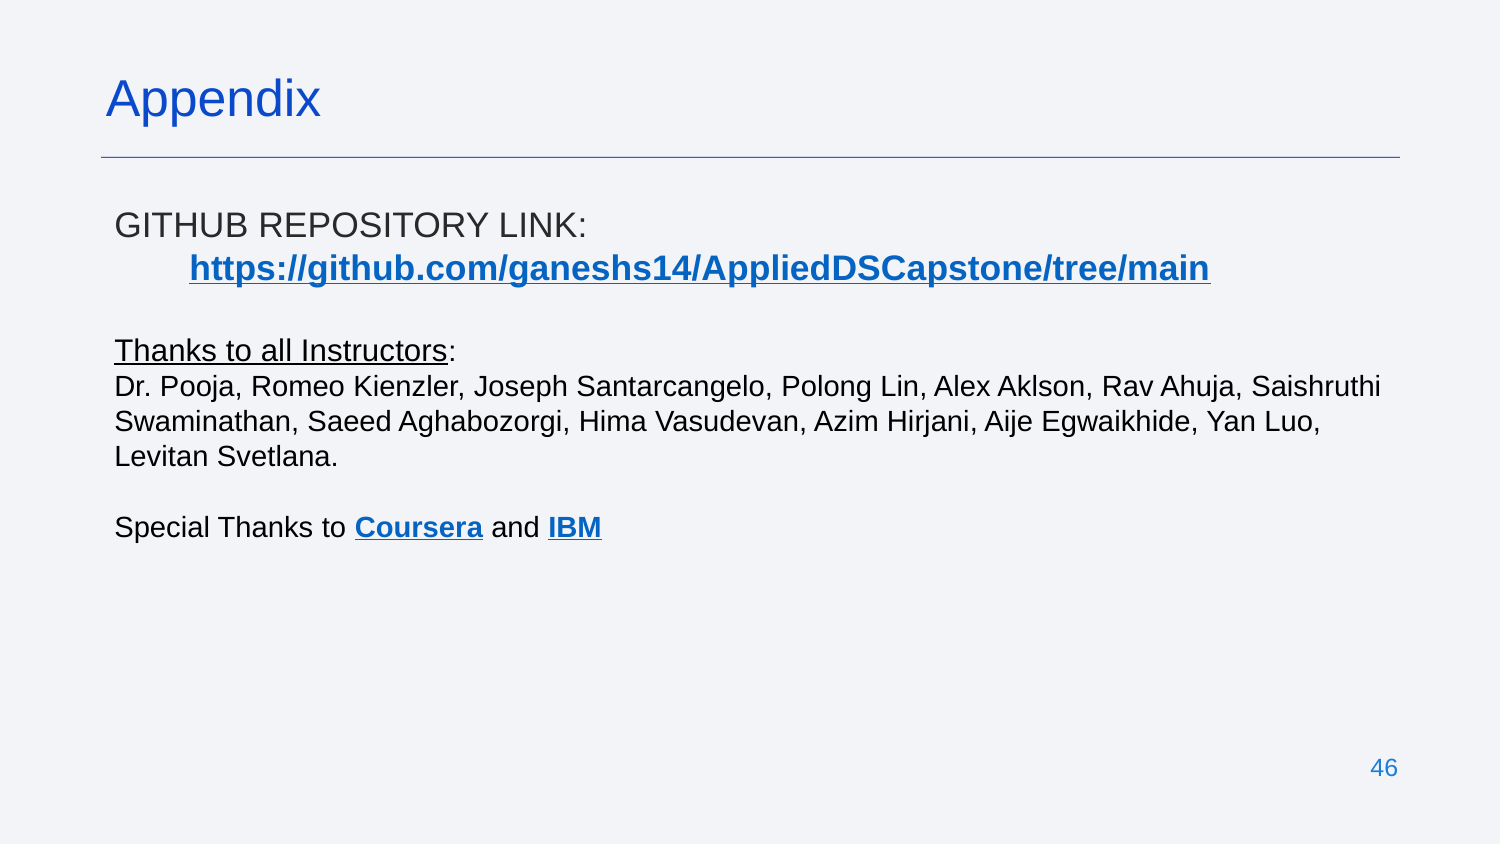

Appendix

GITHUB REPOSITORY LINK:
https://github.com/ganeshs14/AppliedDSCapstone/tree/main

Thanks to all Instructors:
Dr. Pooja, Romeo Kienzler, Joseph Santarcangelo, Polong Lin, Alex Aklson, Rav Ahuja, Saishruthi Swaminathan, Saeed Aghabozorgi, Hima Vasudevan, Azim Hirjani, Aije Egwaikhide, Yan Luo, Levitan Svetlana.

Special Thanks to Coursera and IBM
46